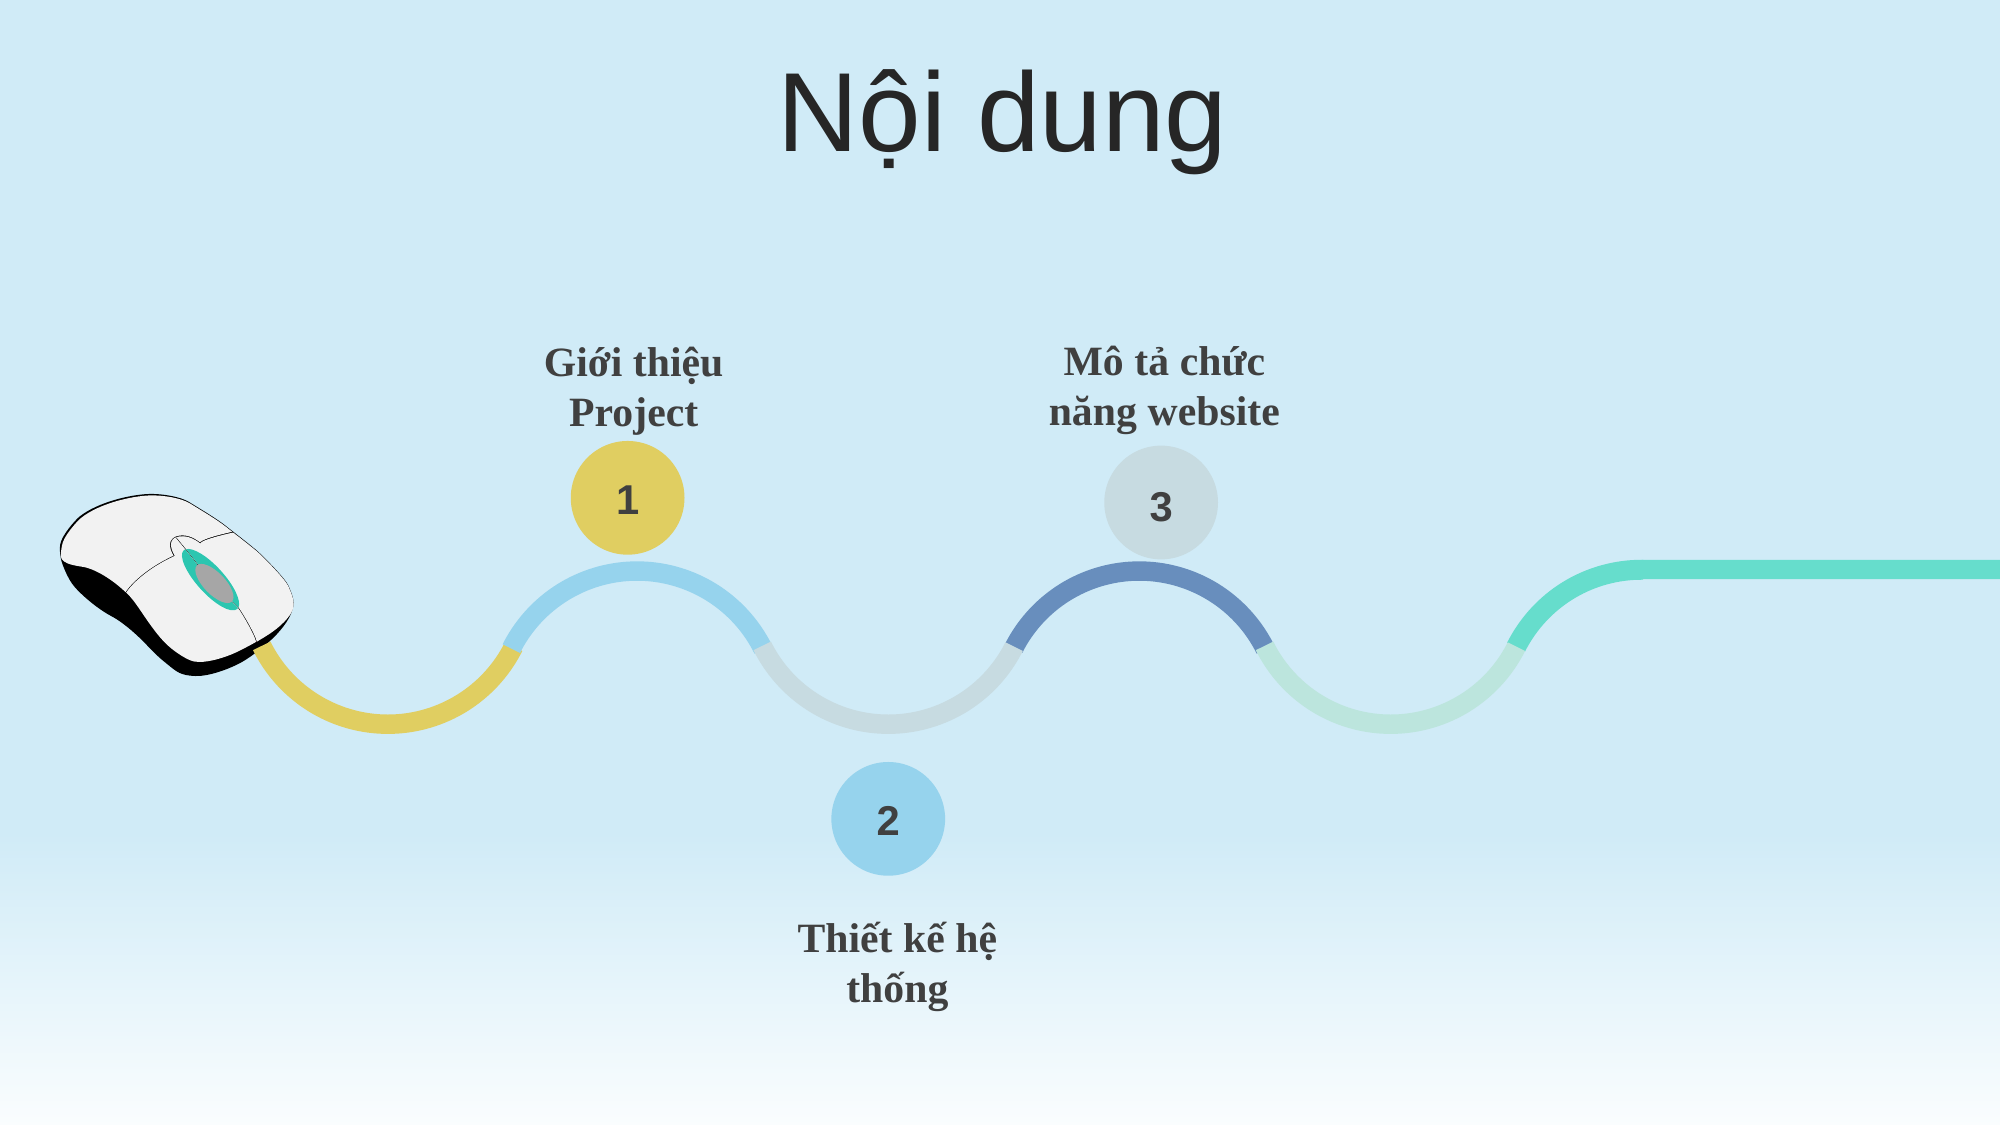

Nội dung
Mô tả chức năng website
Giới thiệu Project

1
3

2
Thiết kế hệ thống